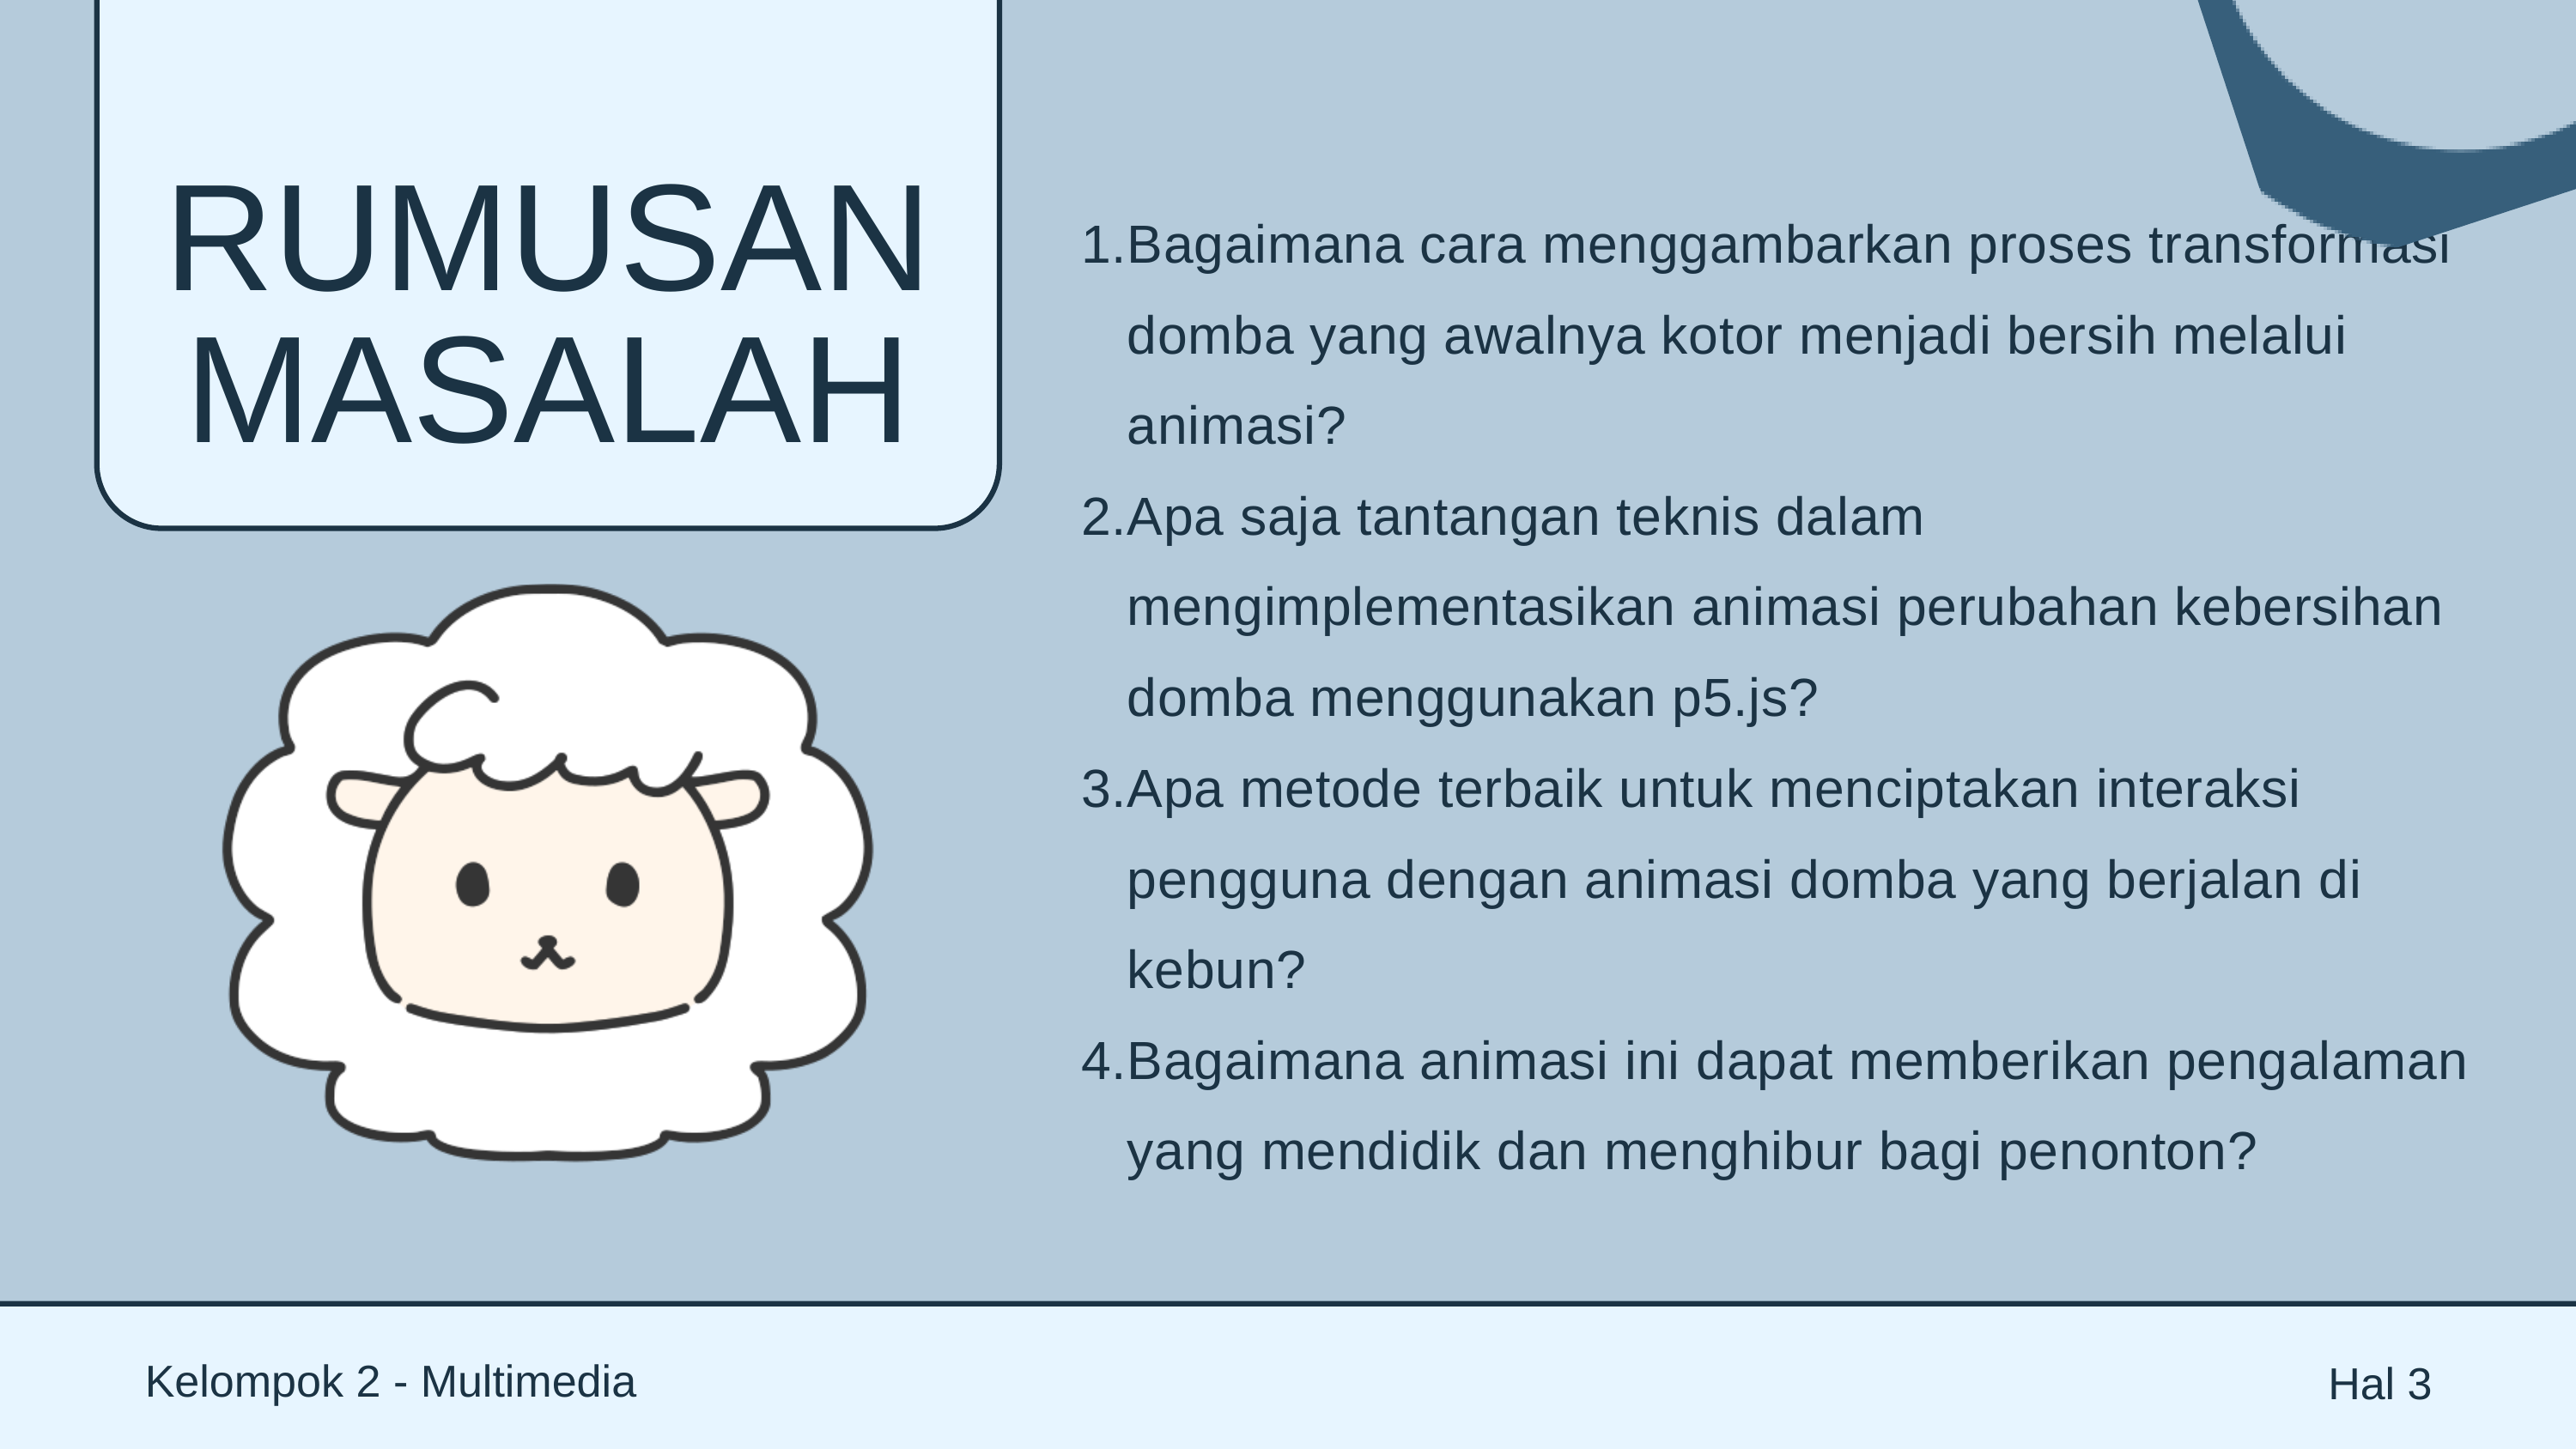

RUMUSAN MASALAH
Bagaimana cara menggambarkan proses transformasi domba yang awalnya kotor menjadi bersih melalui animasi?
Apa saja tantangan teknis dalam mengimplementasikan animasi perubahan kebersihan domba menggunakan p5.js?
Apa metode terbaik untuk menciptakan interaksi pengguna dengan animasi domba yang berjalan di kebun?
Bagaimana animasi ini dapat memberikan pengalaman yang mendidik dan menghibur bagi penonton?

Kelompok 2 - Multimedia
Hal 3